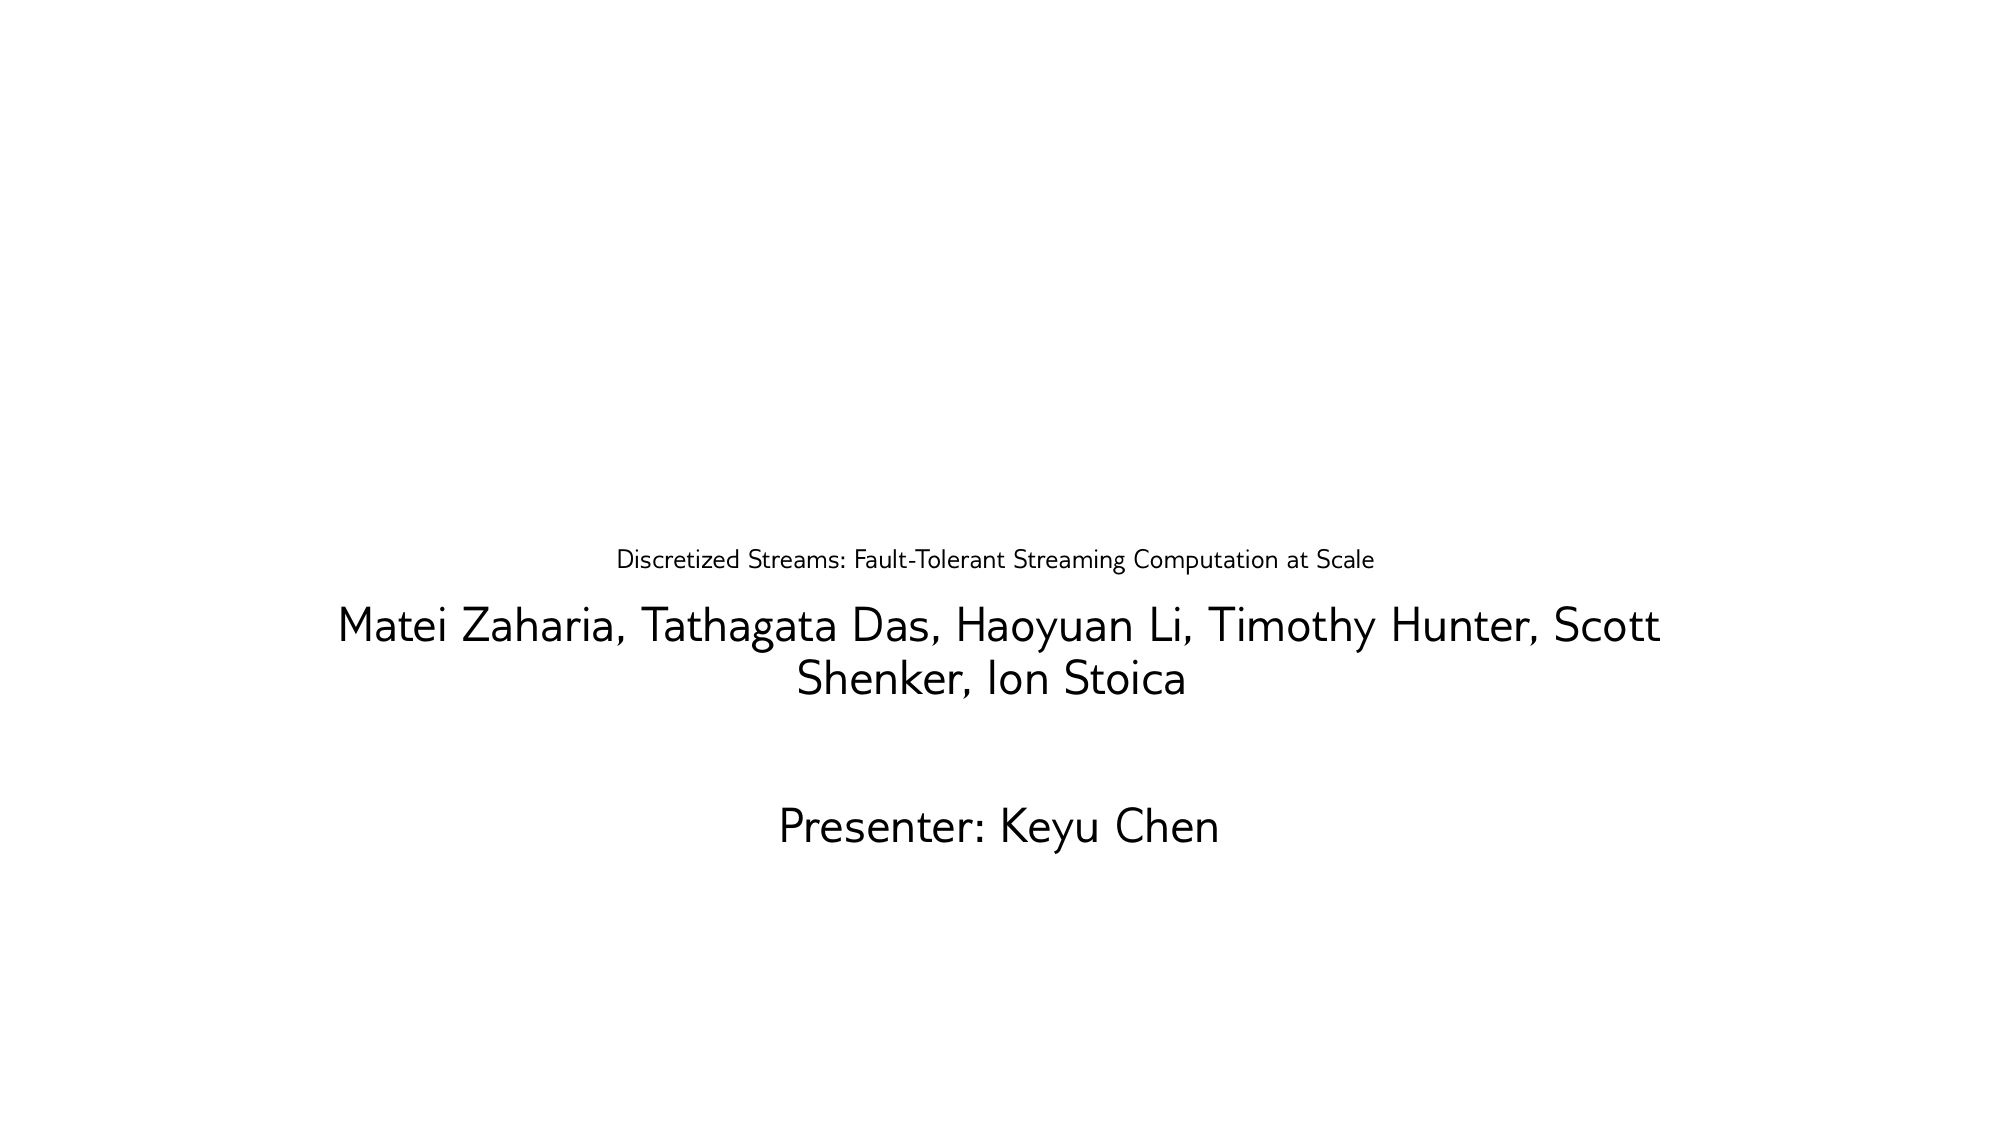

# Discretized Streams: Fault-Tolerant Streaming Computation at Scale
Matei Zaharia, Tathagata Das, Haoyuan Li, Timothy Hunter, Scott Shenker, Ion Stoica

Presenter: Keyu Chen